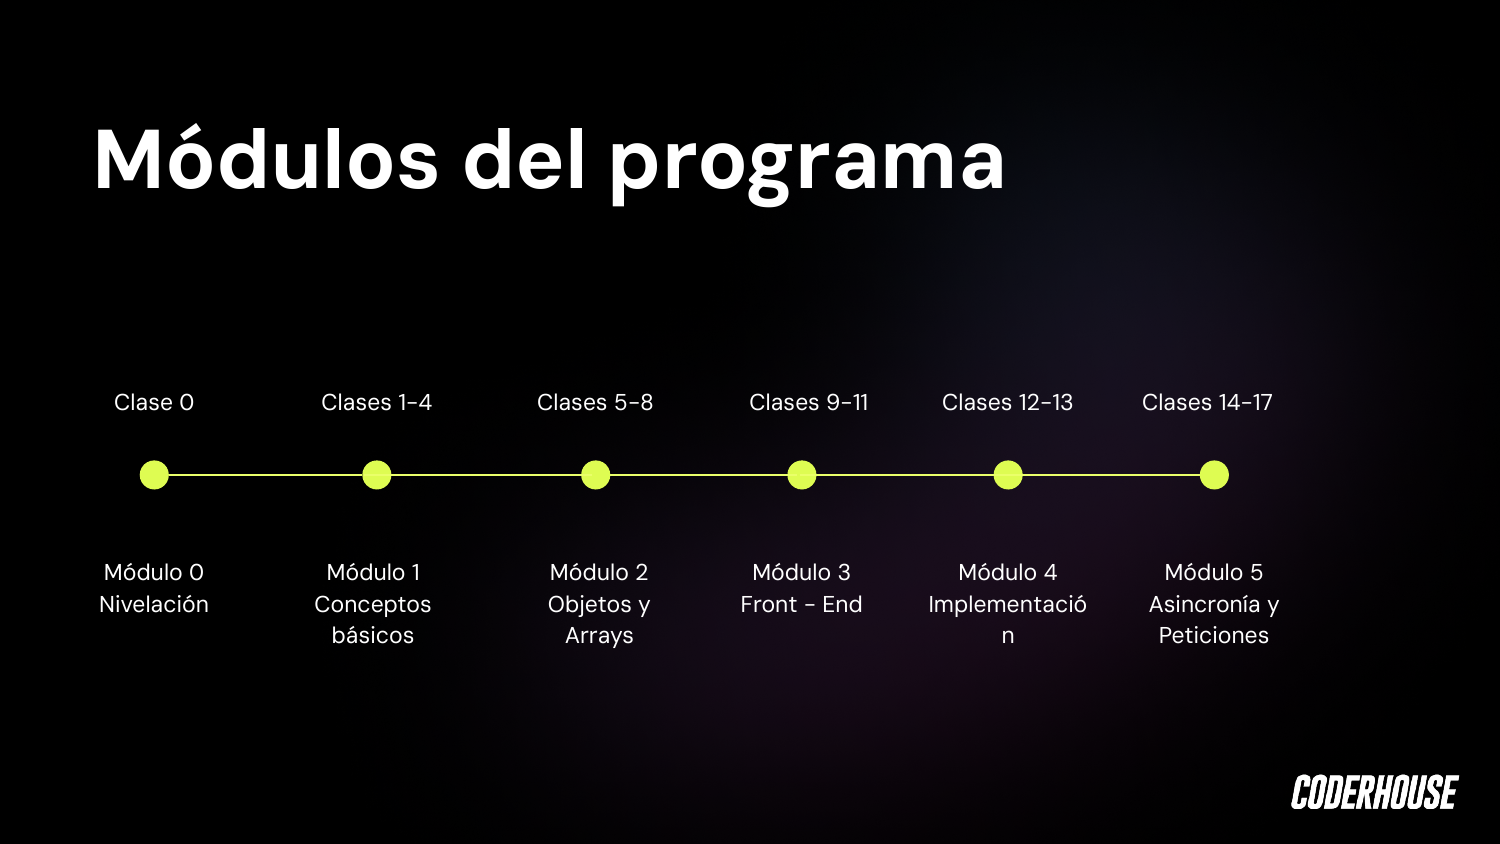

Módulos del programa
Clase 0
Clases 1-4
Clases 9-11
Clases 5-8
Clases 12-13
Clases 14-17

Módulo 3
Front - End
Módulo 0
Nivelación
Módulo 1
Conceptos básicos
Módulo 2
Objetos y Arrays
Módulo 4
Implementación
Módulo 5
Asincronía y Peticiones